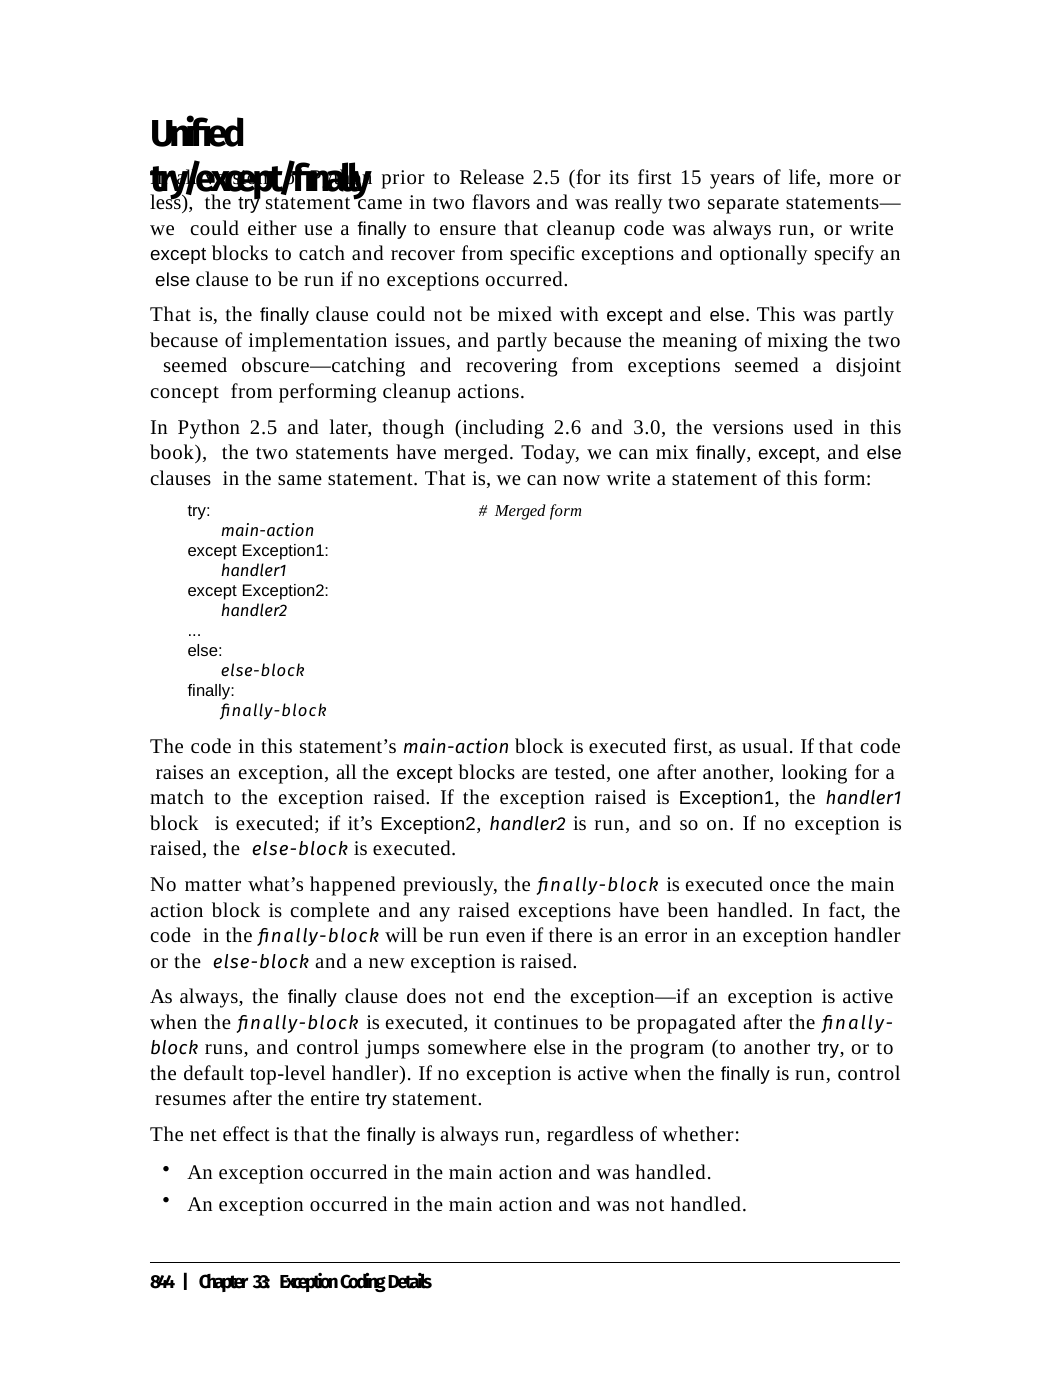

# Unified try/except/finally
In all versions of Python prior to Release 2.5 (for its first 15 years of life, more or less),  the try statement came in two flavors and was really two separate statements—we  could either use a finally to ensure that cleanup code was always run, or write  except blocks to catch and recover from specific exceptions and optionally specify an  else clause to be run if no exceptions occurred.
That is, the finally clause could not be mixed with except and else. This was partly  because of implementation issues, and partly because the meaning of mixing the two  seemed obscure—catching and recovering from exceptions seemed a disjoint concept  from performing cleanup actions.
In Python 2.5 and later, though (including 2.6 and 3.0, the versions used in this book),  the two statements have merged. Today, we can mix finally, except, and else clauses  in the same statement. That is, we can now write a statement of this form:
try:
main-action
except Exception1:
handler1
except Exception2:
handler2
...
else:
else-block
finally:
finally-block
# Merged form
The code in this statement’s main-action block is executed first, as usual. If that code  raises an exception, all the except blocks are tested, one after another, looking for a  match to the exception raised. If the exception raised is Exception1, the handler1 block  is executed; if it’s Exception2, handler2 is run, and so on. If no exception is raised, the  else-block is executed.
No matter what’s happened previously, the finally-block is executed once the main  action block is complete and any raised exceptions have been handled. In fact, the code  in the finally-block will be run even if there is an error in an exception handler or the  else-block and a new exception is raised.
As always, the finally clause does not end the exception—if an exception is active  when the finally-block is executed, it continues to be propagated after the finally-  block runs, and control jumps somewhere else in the program (to another try, or to  the default top-level handler). If no exception is active when the finally is run, control  resumes after the entire try statement.
The net effect is that the finally is always run, regardless of whether:
An exception occurred in the main action and was handled.
An exception occurred in the main action and was not handled.

844  |  Chapter 33:  Exception Coding Details